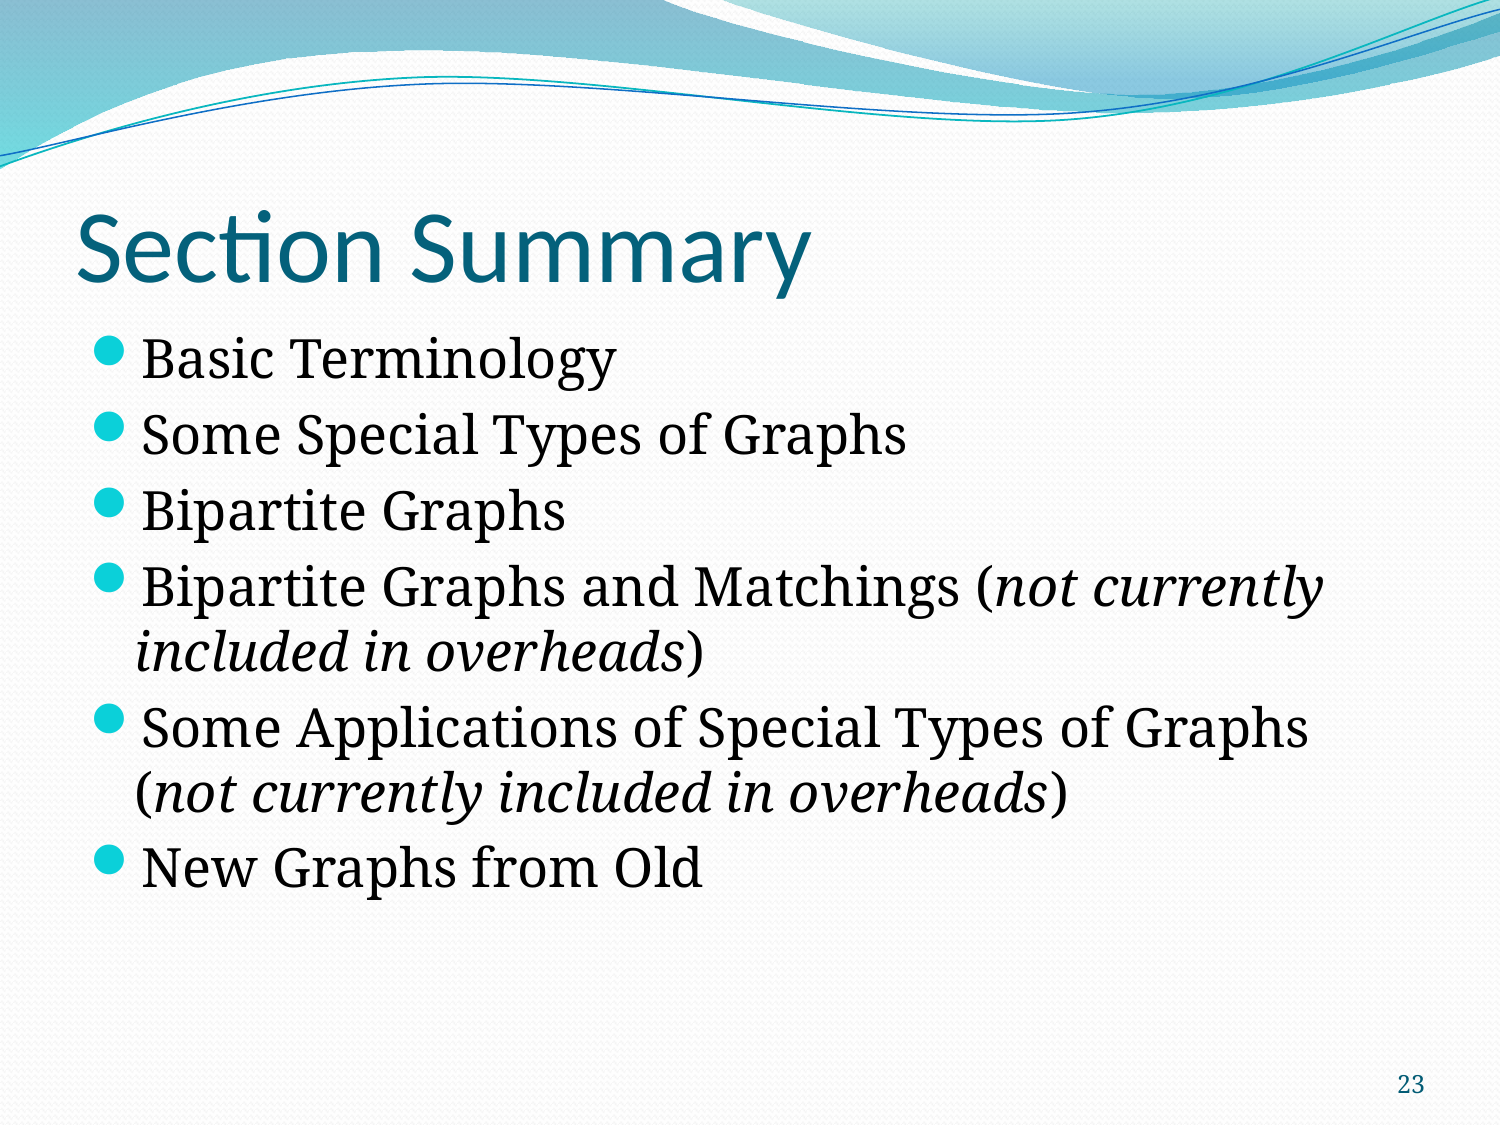

# Section Summary
Basic Terminology
Some Special Types of Graphs
Bipartite Graphs
Bipartite Graphs and Matchings (not currently included in overheads)
Some Applications of Special Types of Graphs (not currently included in overheads)
New Graphs from Old

23